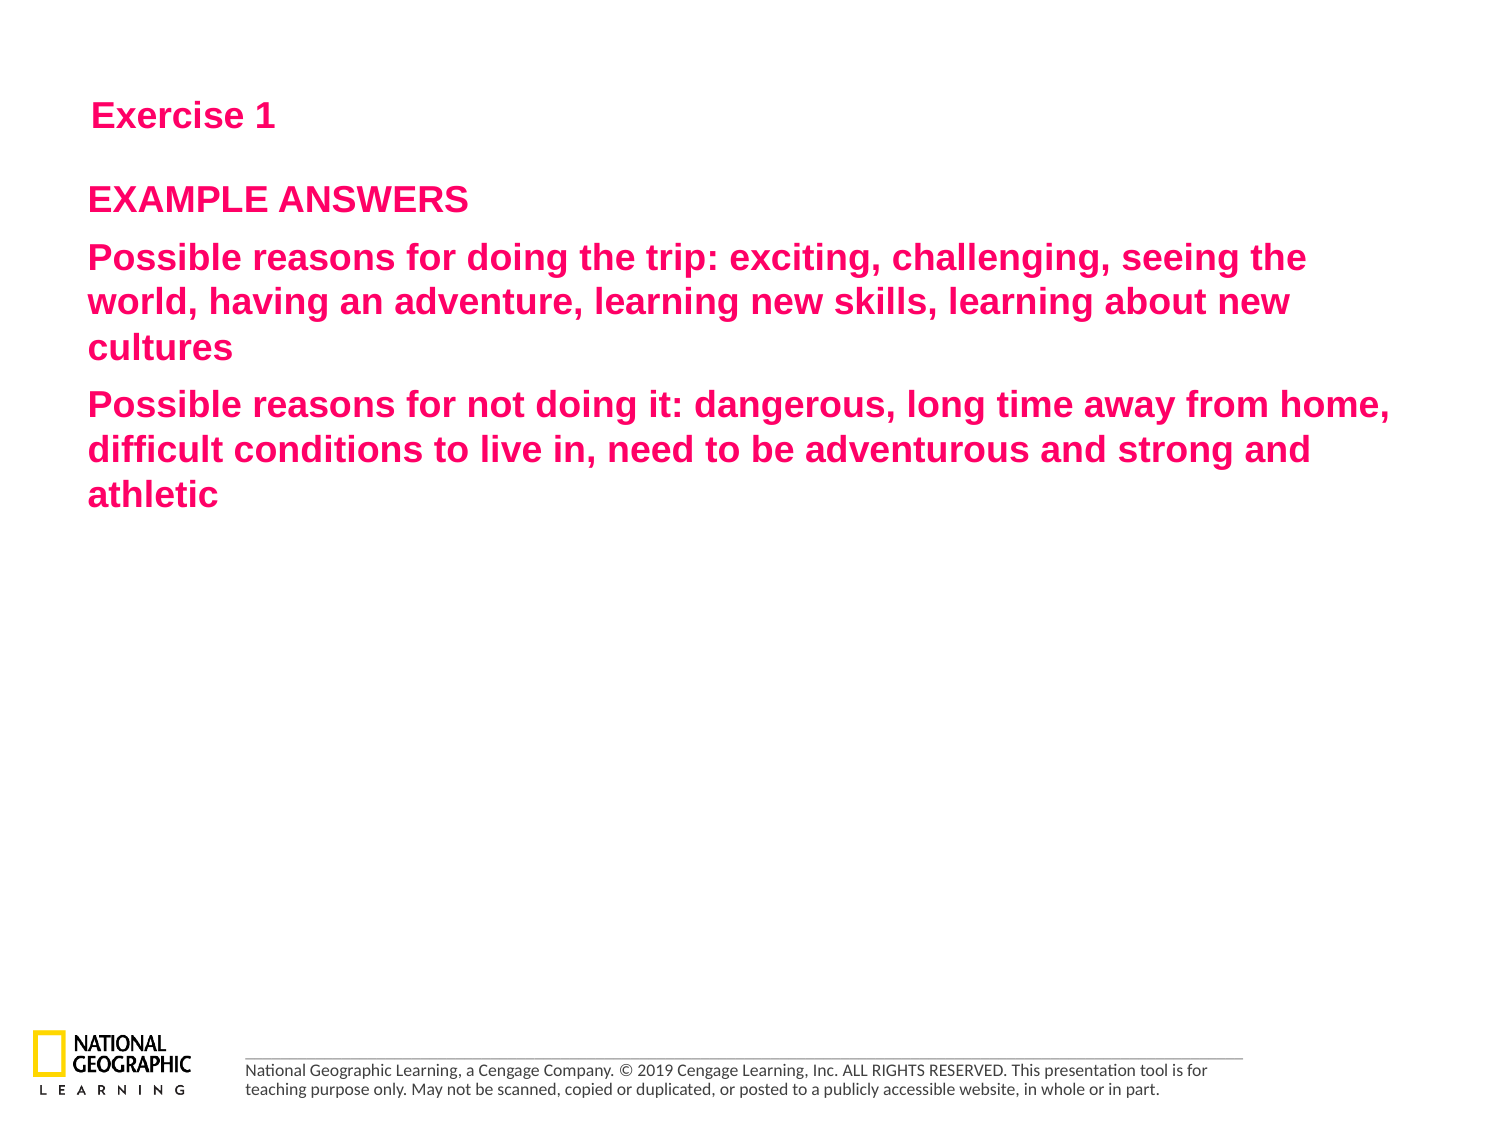

Exercise 1
EXAMPLE ANSWERS
Possible reasons for doing the trip: exciting, challenging, seeing the world, having an adventure, learning new skills, learning about new cultures
Possible reasons for not doing it: dangerous, long time away from home, difficult conditions to live in, need to be adventurous and strong and athletic